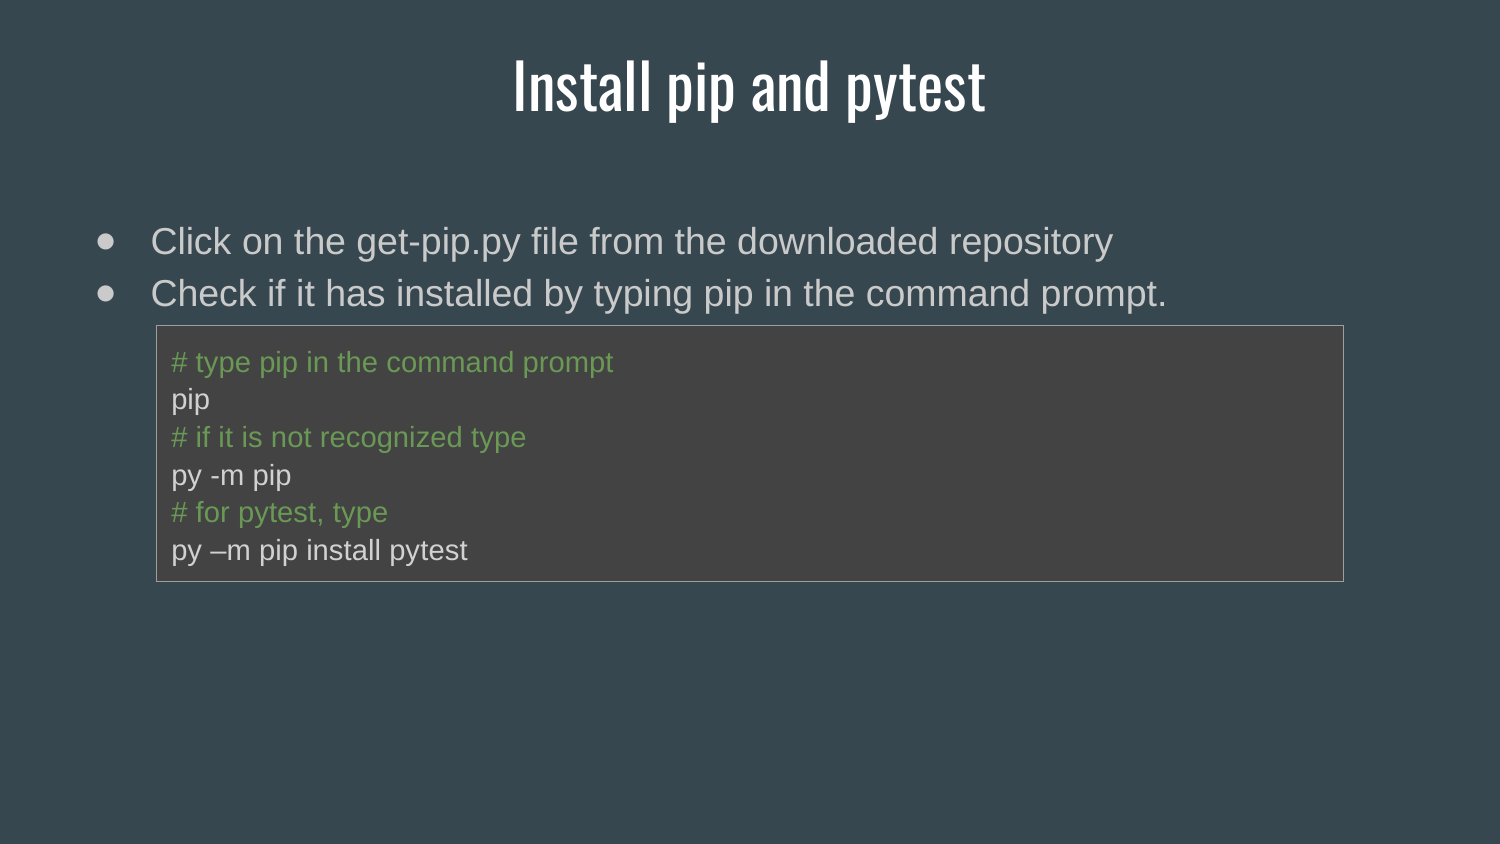

# Install pip and pytest
Click on the get-pip.py file from the downloaded repository
Check if it has installed by typing pip in the command prompt.

| # type pip in the command prompt pip # if it is not recognized type py -m pip # for pytest, type py –m pip install pytest |
| --- |